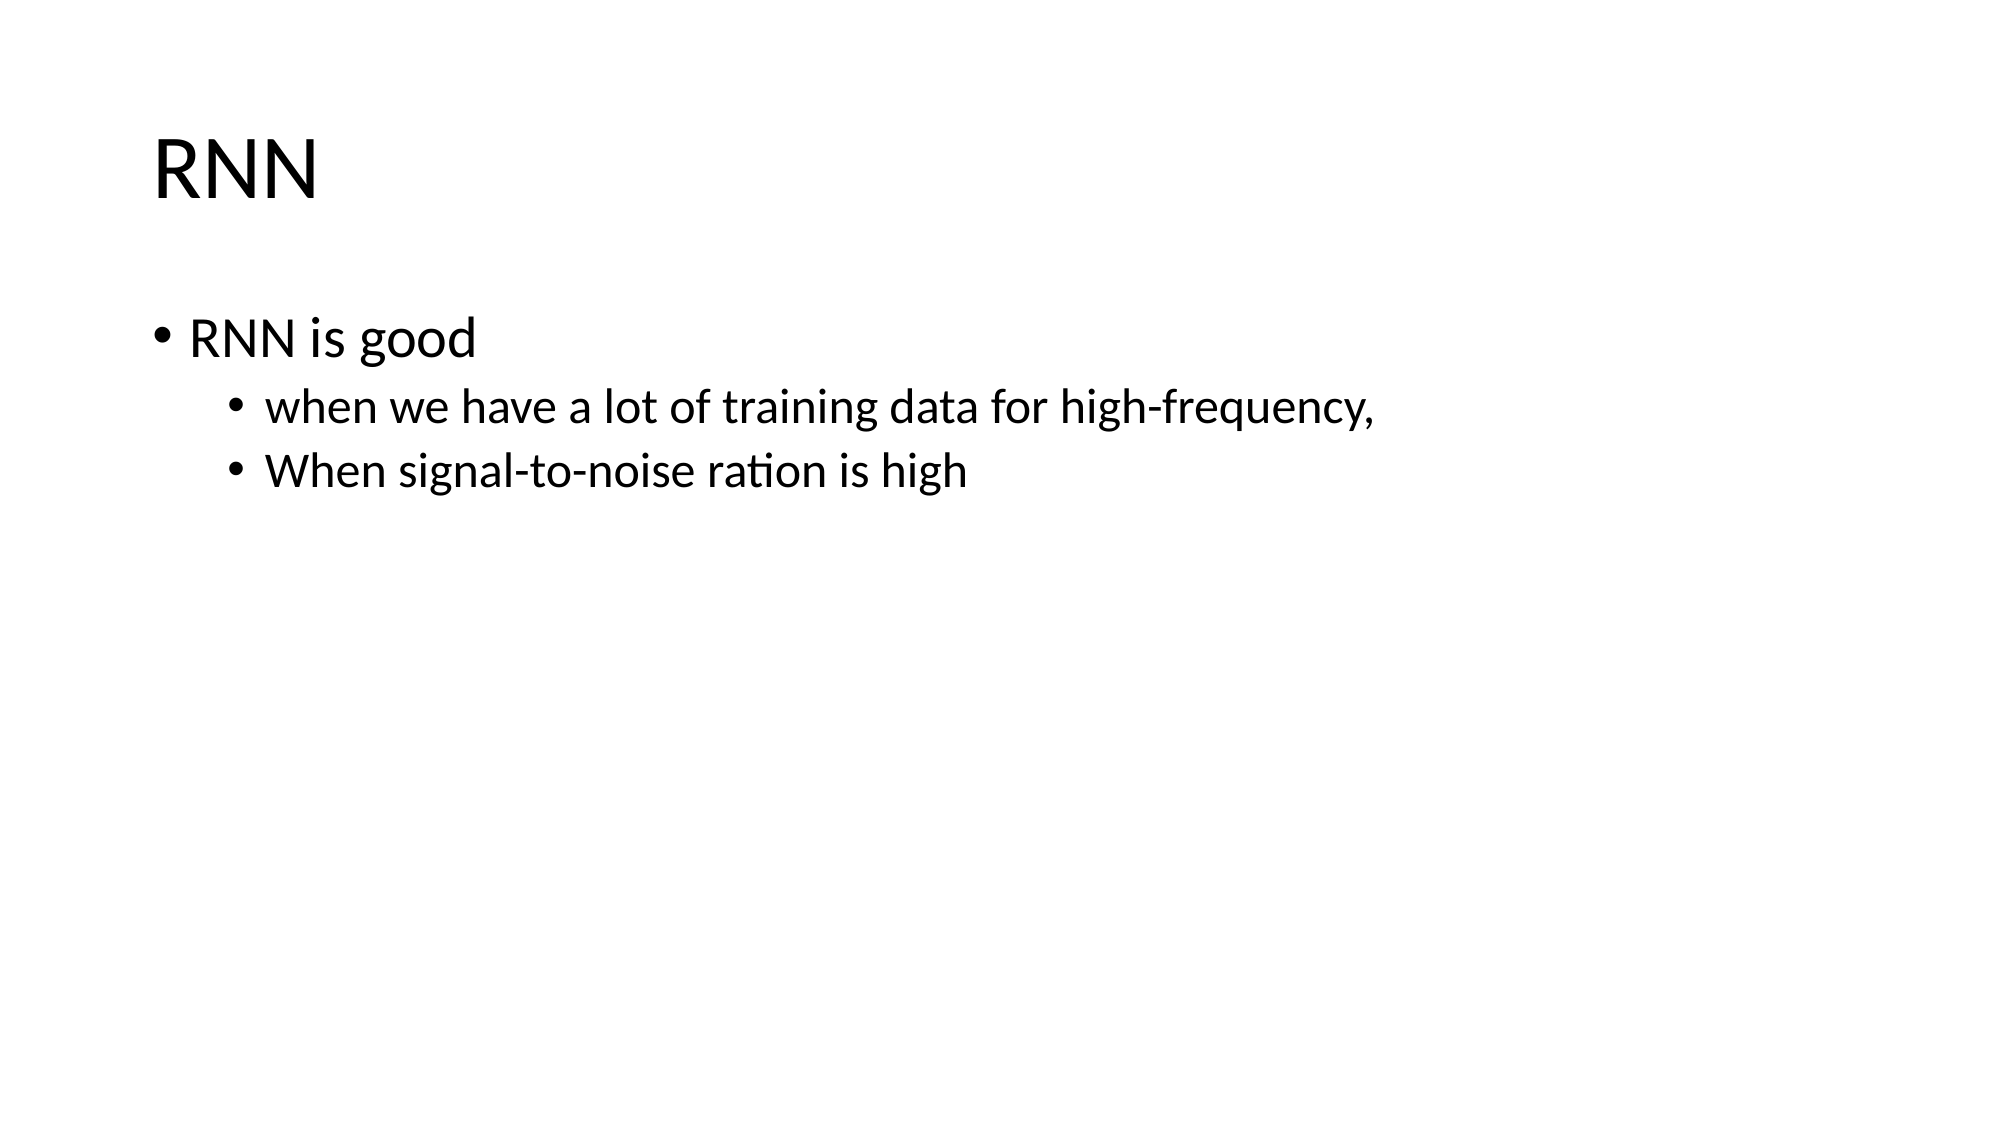

# RNN
RNN is good
when we have a lot of training data for high-frequency,
When signal-to-noise ration is high